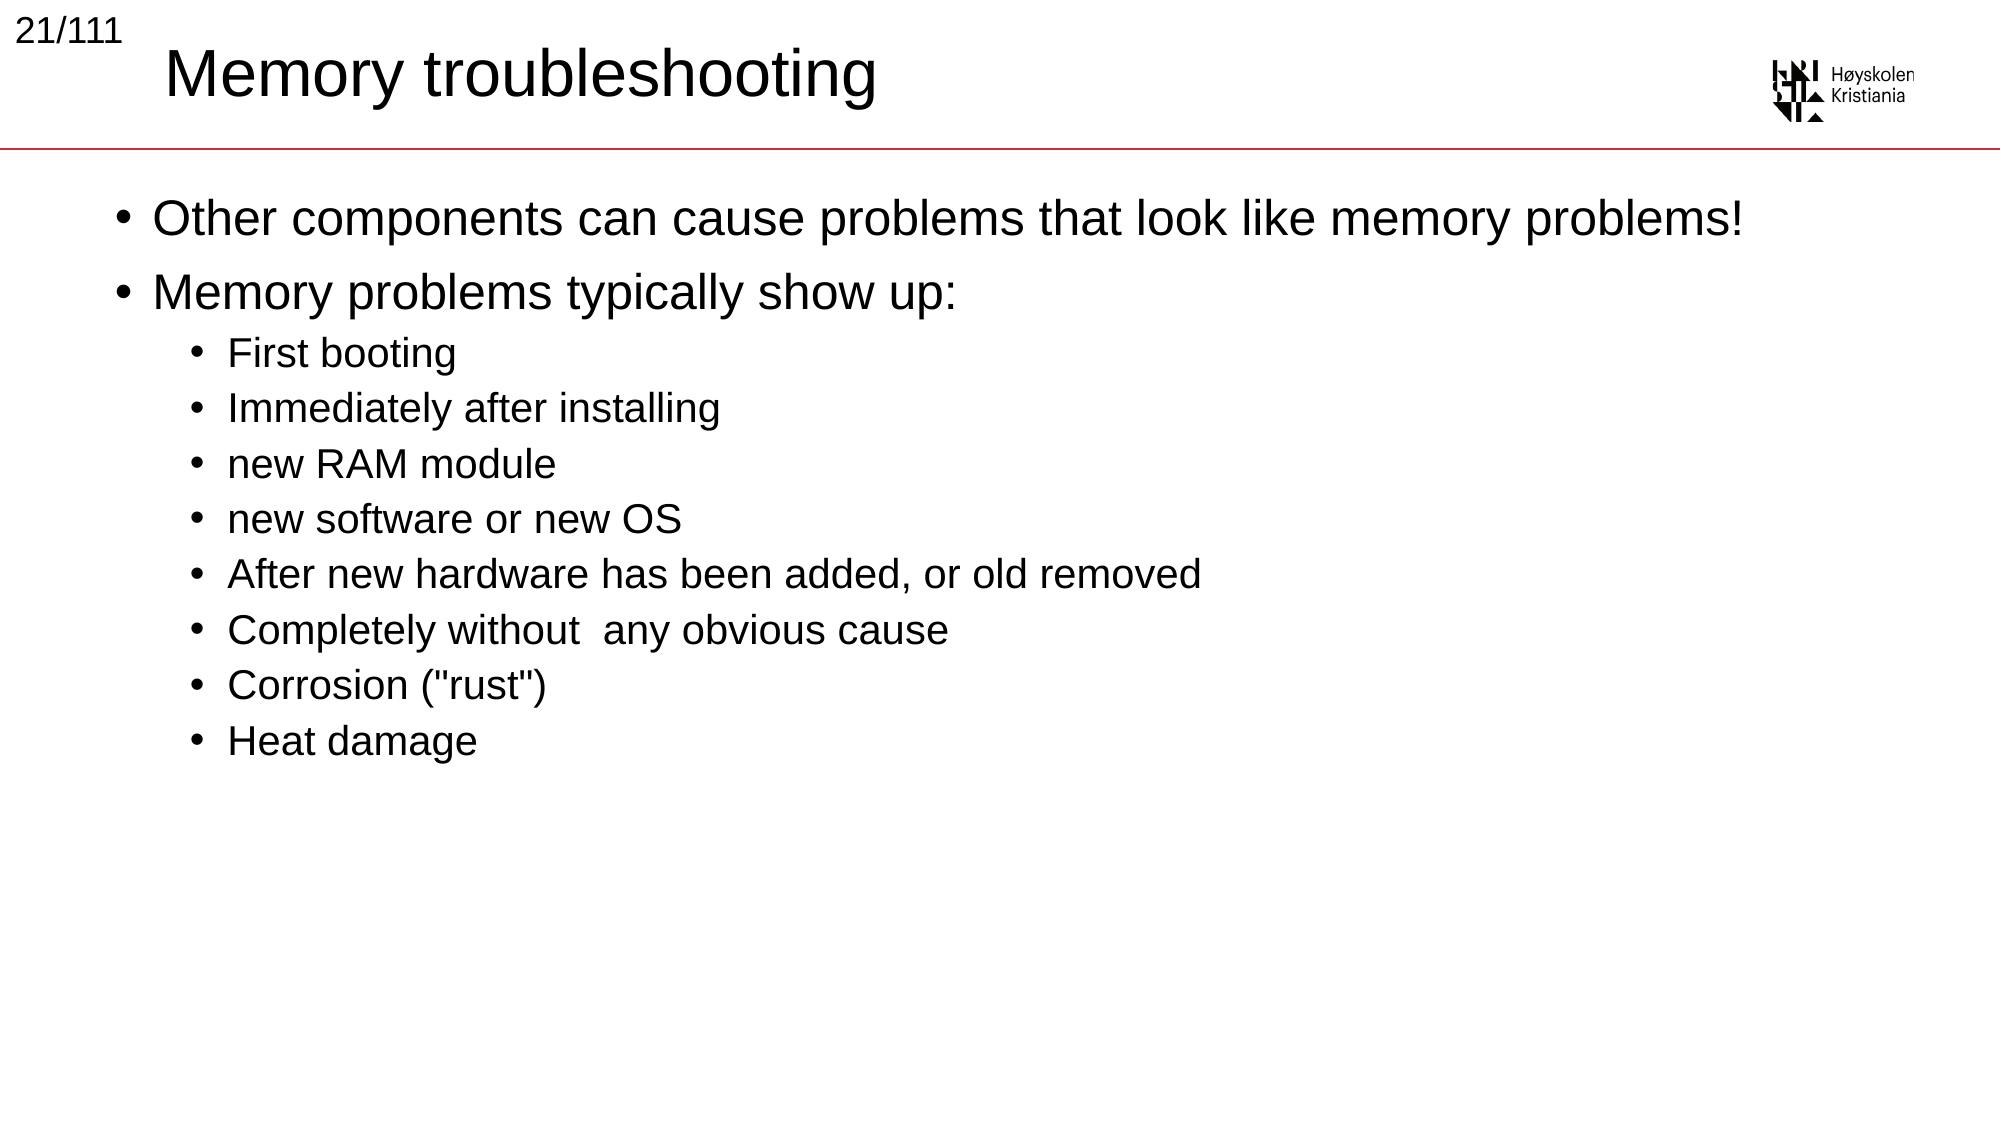

21/111
# Memory troubleshooting
Other components can cause problems that look like memory problems!
Memory problems typically show up:
First booting
Immediately after installing
new RAM module
new software or new OS
After new hardware has been added, or old removed
Completely without  any obvious cause
Corrosion ("rust")
Heat damage